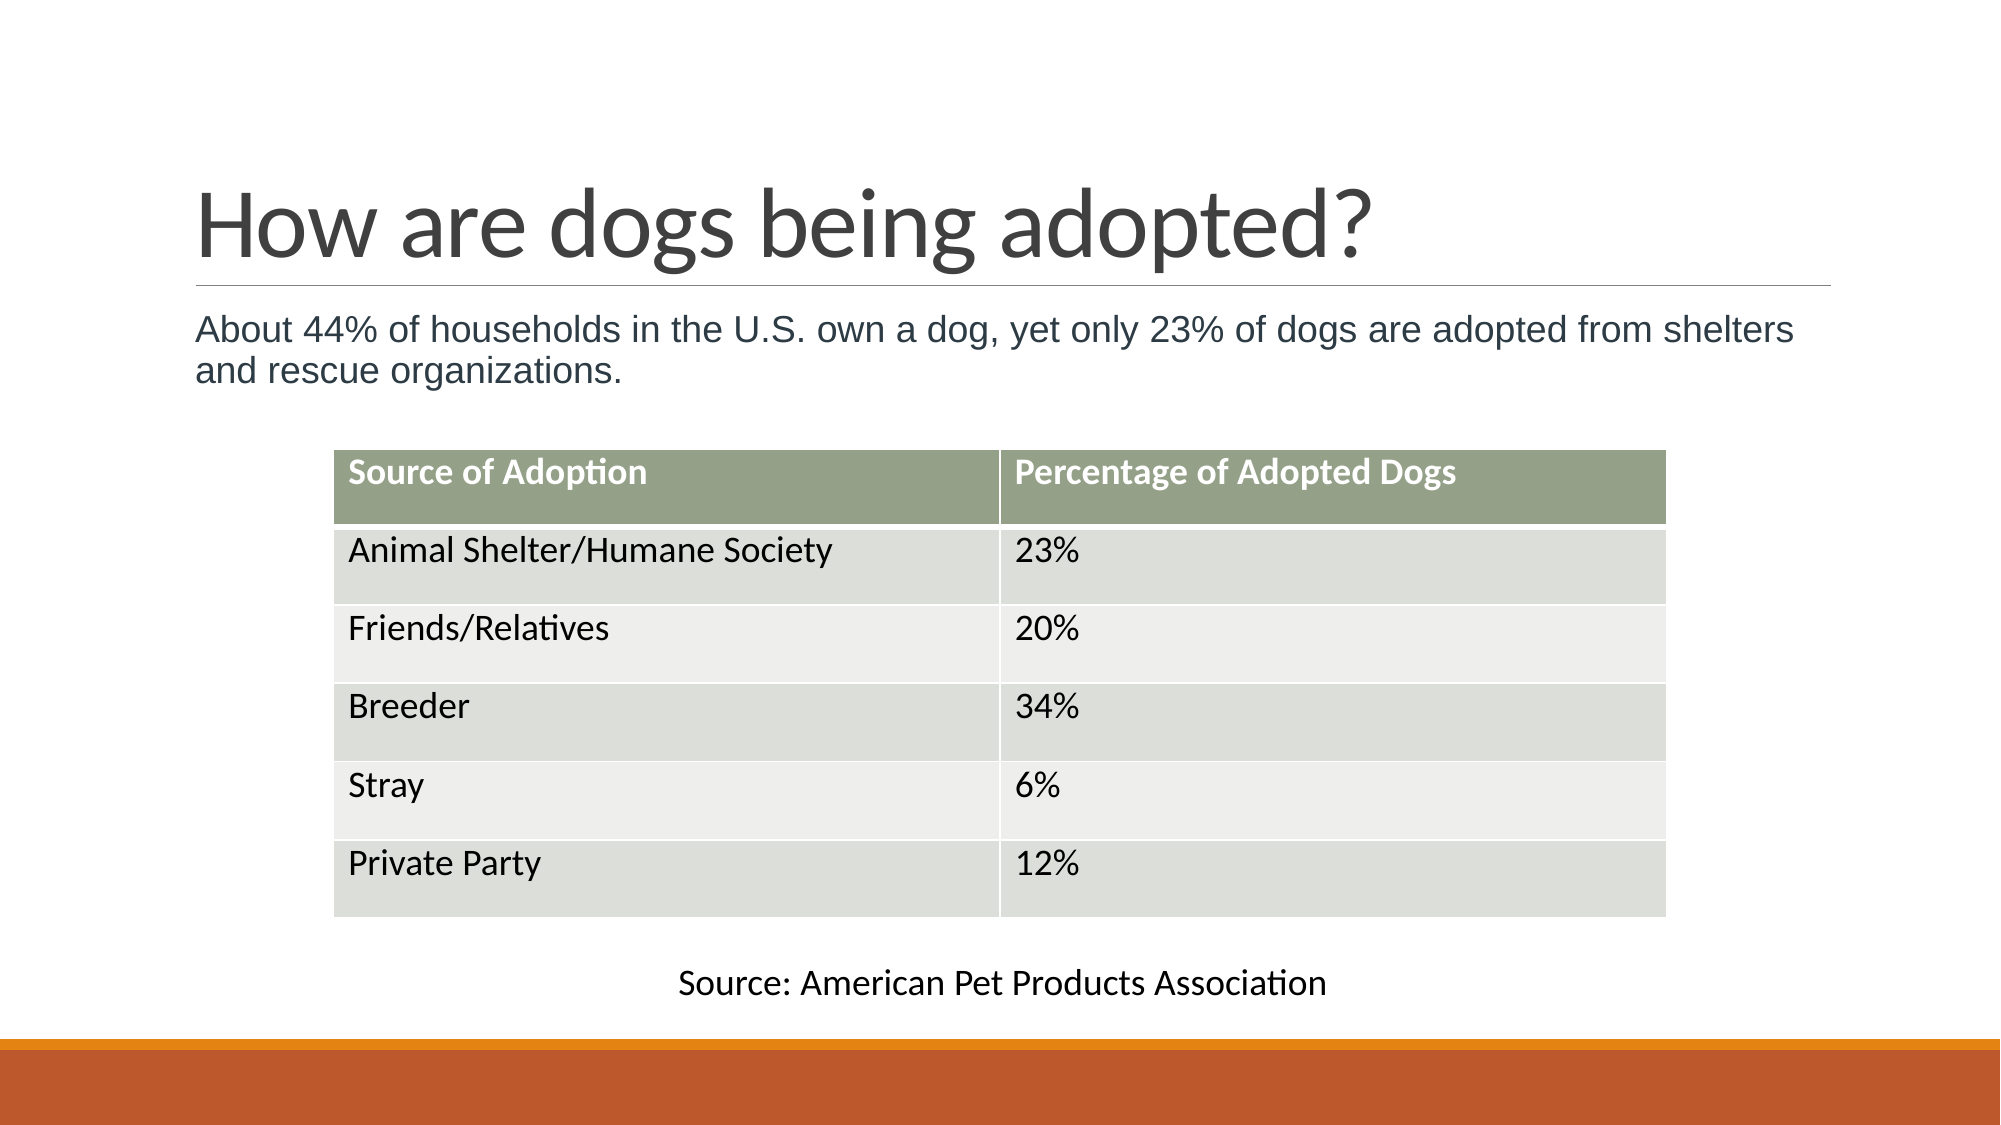

# How are dogs being adopted?
About 44% of households in the U.S. own a dog, yet only 23% of dogs are adopted from shelters and rescue organizations.

| Source of Adoption | Percentage of Adopted Dogs |
| --- | --- |
| Animal Shelter/Humane Society | 23% |
| Friends/Relatives | 20% |
| Breeder | 34% |
| Stray | 6% |
| Private Party | 12% |
Source: American Pet Products Association